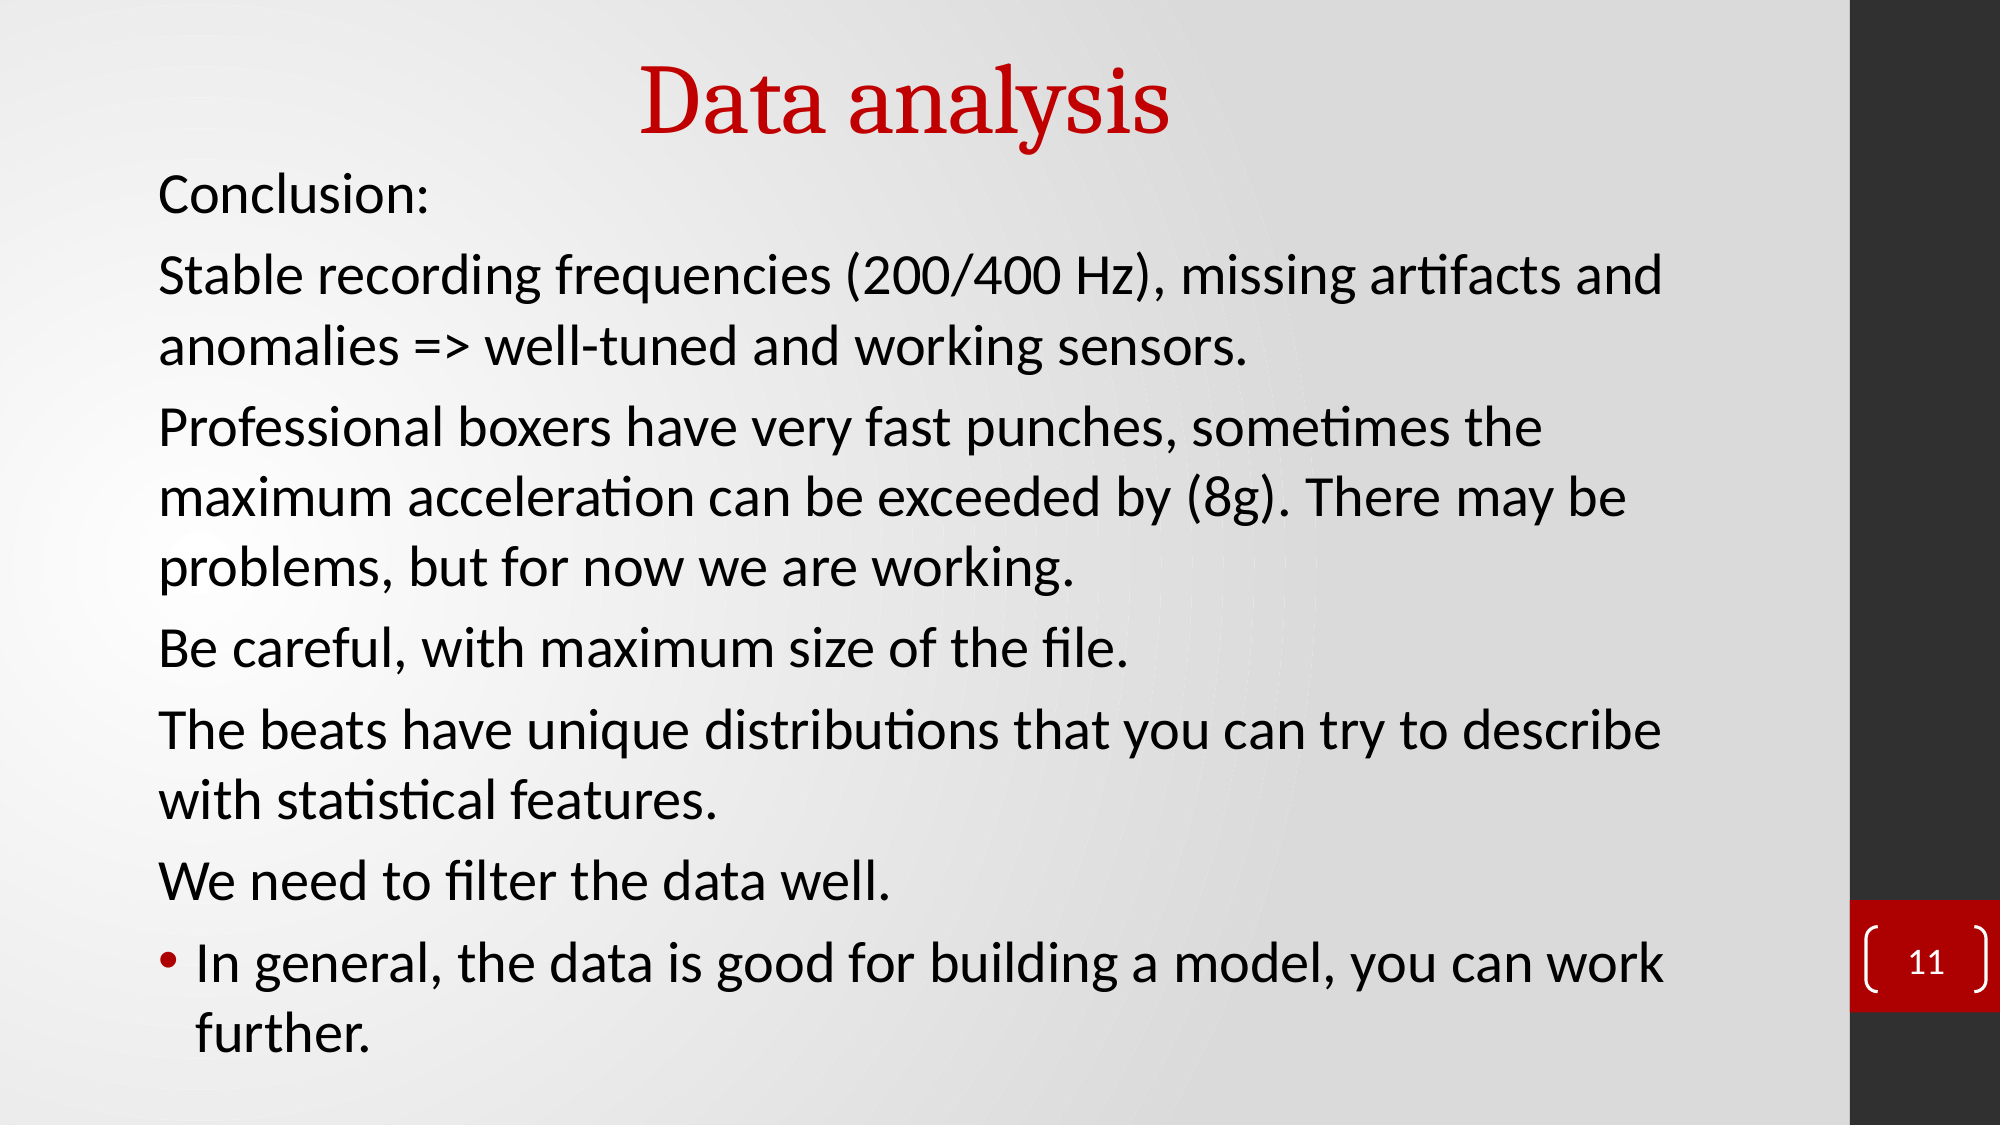

Data analysis
Conclusion:
Stable recording frequencies (200/400 Hz), missing artifacts and anomalies => well-tuned and working sensors.
Professional boxers have very fast punches, sometimes the maximum acceleration can be exceeded by (8g). There may be problems, but for now we are working.
Be careful, with maximum size of the file.
The beats have unique distributions that you can try to describe with statistical features.
We need to filter the data well.
In general, the data is good for building a model, you can work further.
11